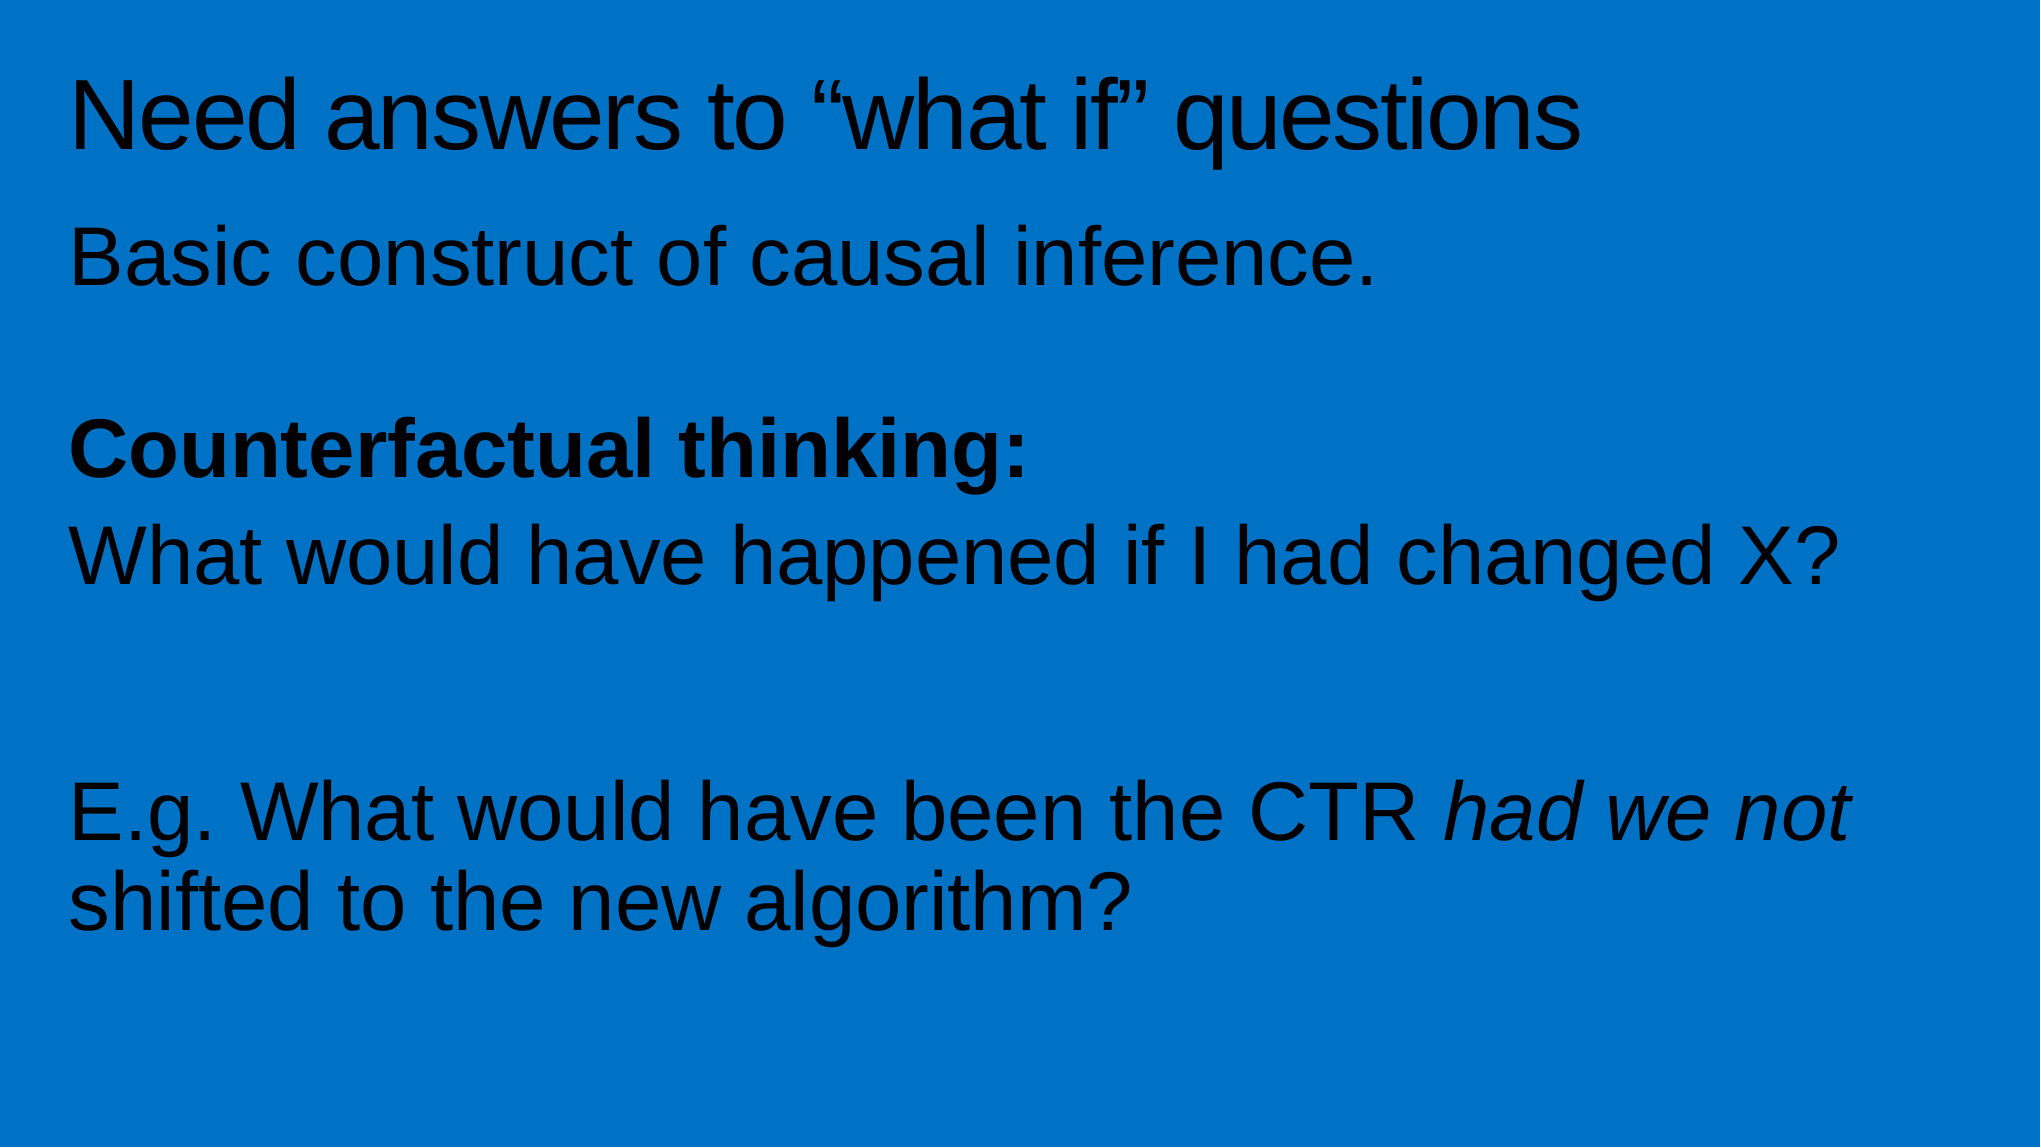

# Need answers to “what if” questions
Basic construct of causal inference.

Counterfactual thinking:
What would have happened if I had changed X?

E.g. What would have been the CTR had we not shifted to the new algorithm?